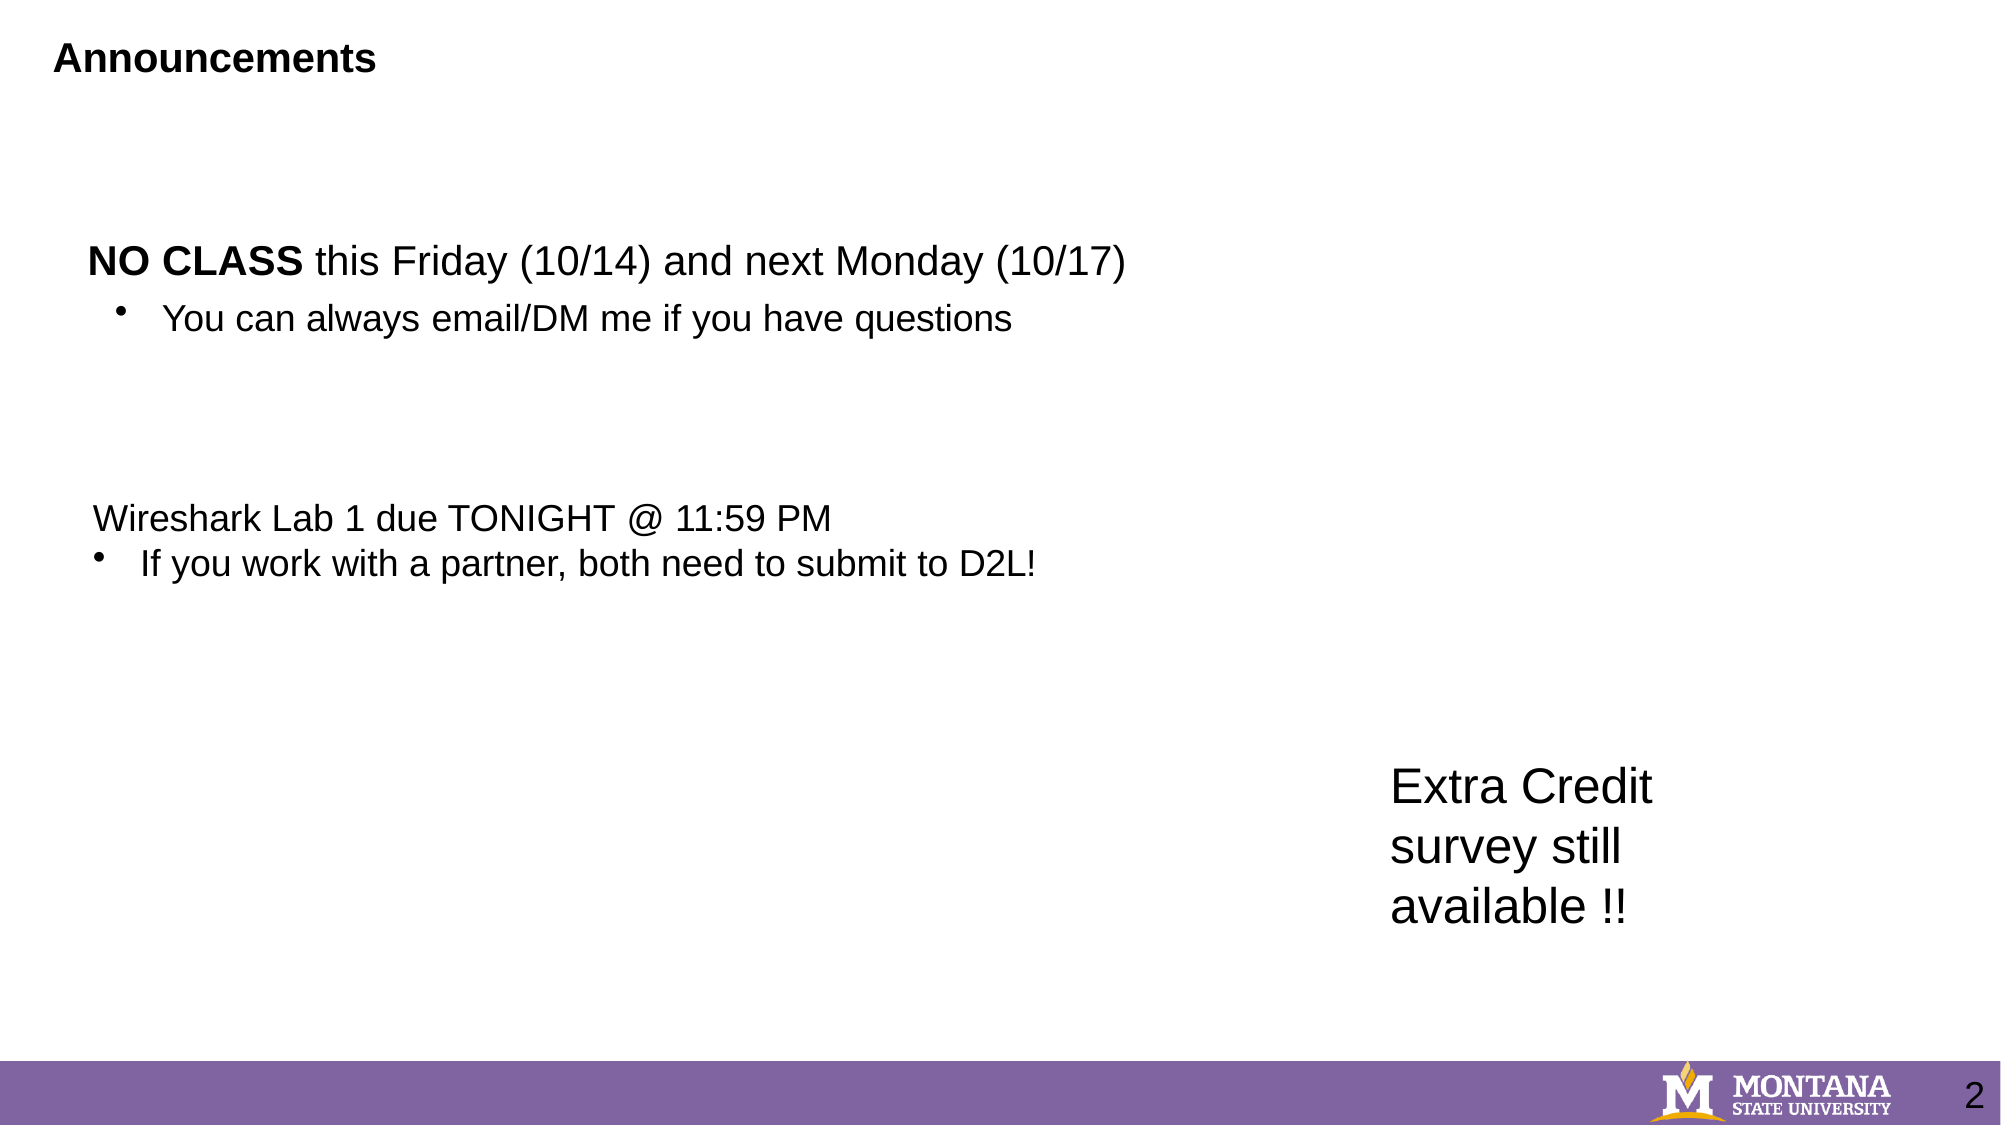

# Announcements
NO CLASS this Friday (10/14) and next Monday (10/17)
You can always email/DM me if you have questions
Wireshark Lab 1 due TONIGHT @ 11:59 PM
If you work with a partner, both need to submit to D2L!
Extra Credit survey still available !!
2